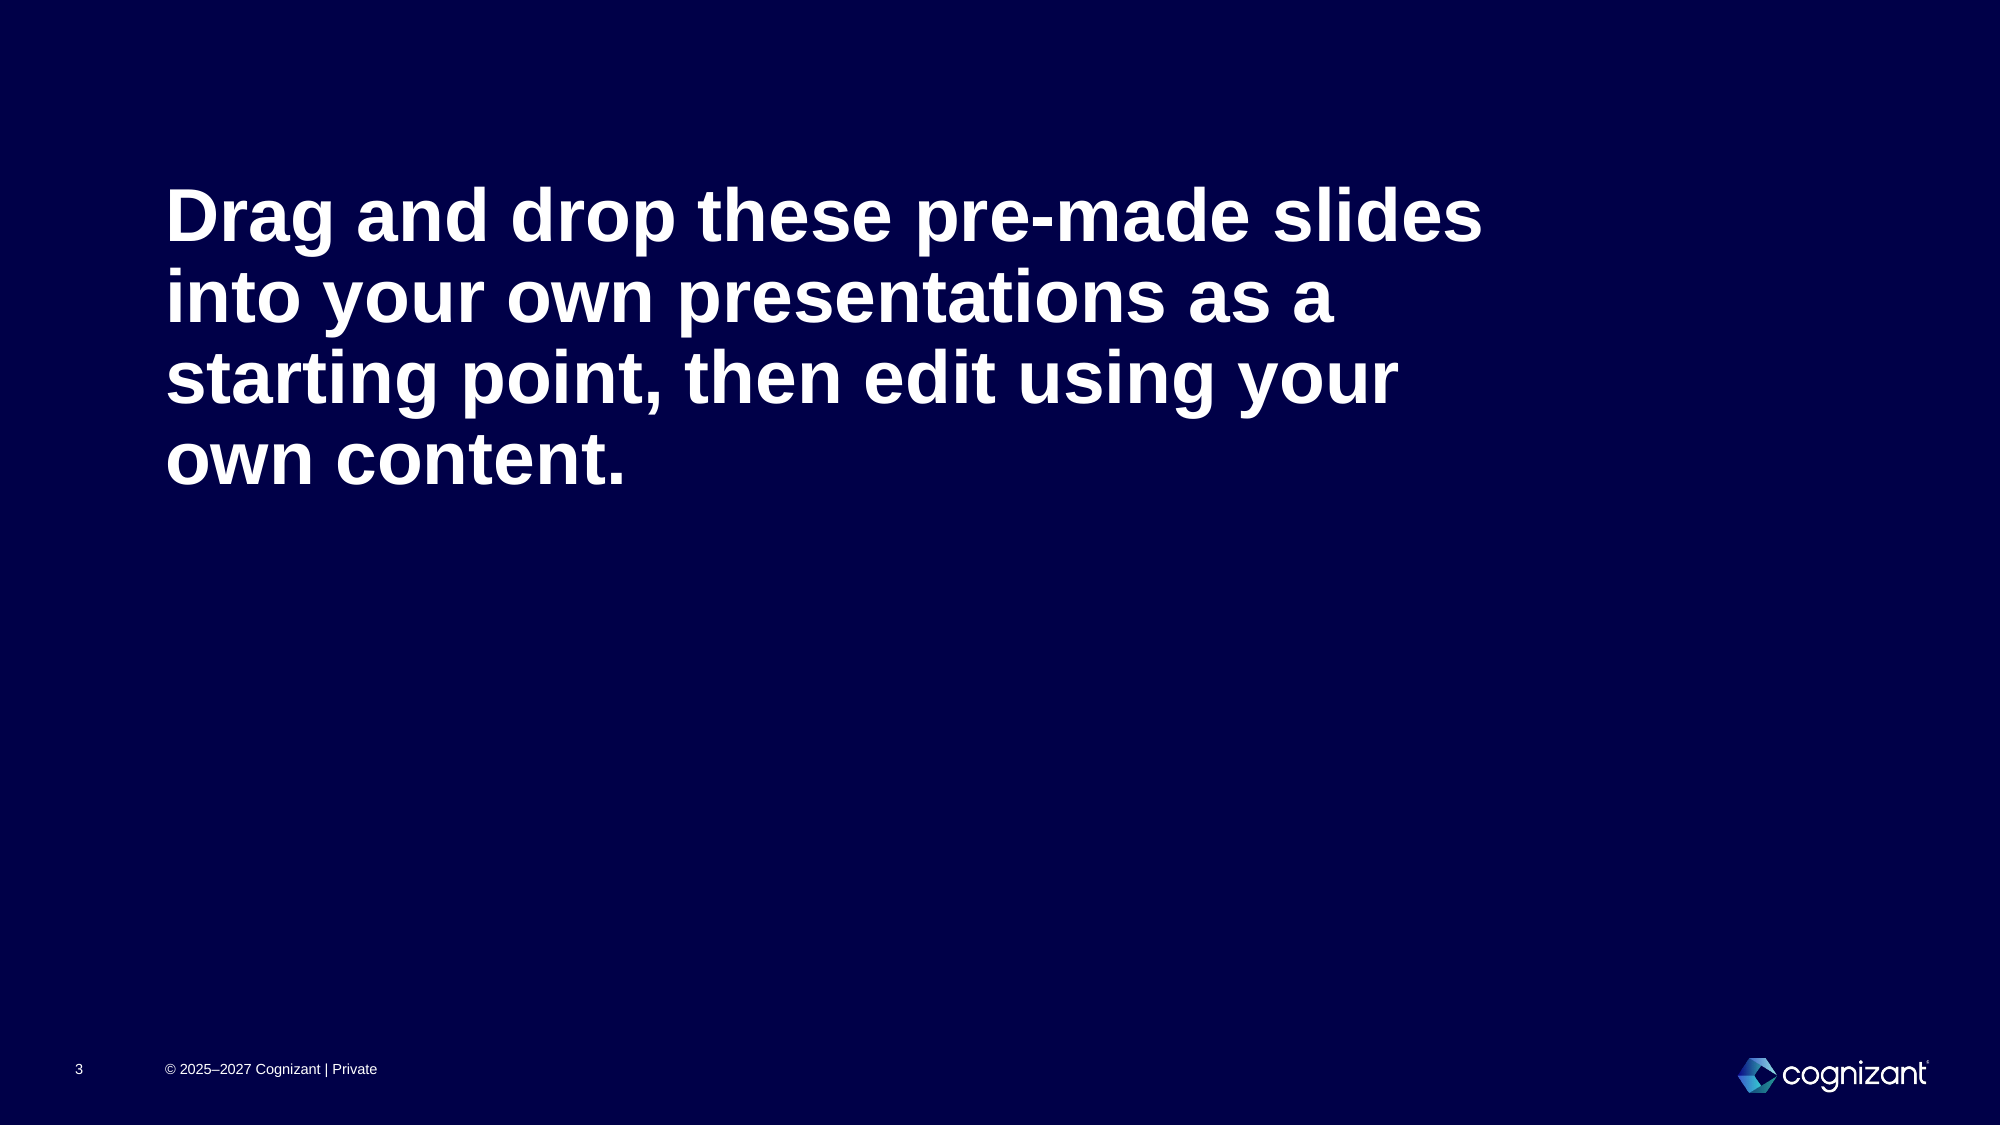

# Drag and drop these pre-made slides into your own presentations as a starting point, then edit using your own content.
3
© 2025–2027 Cognizant | Private